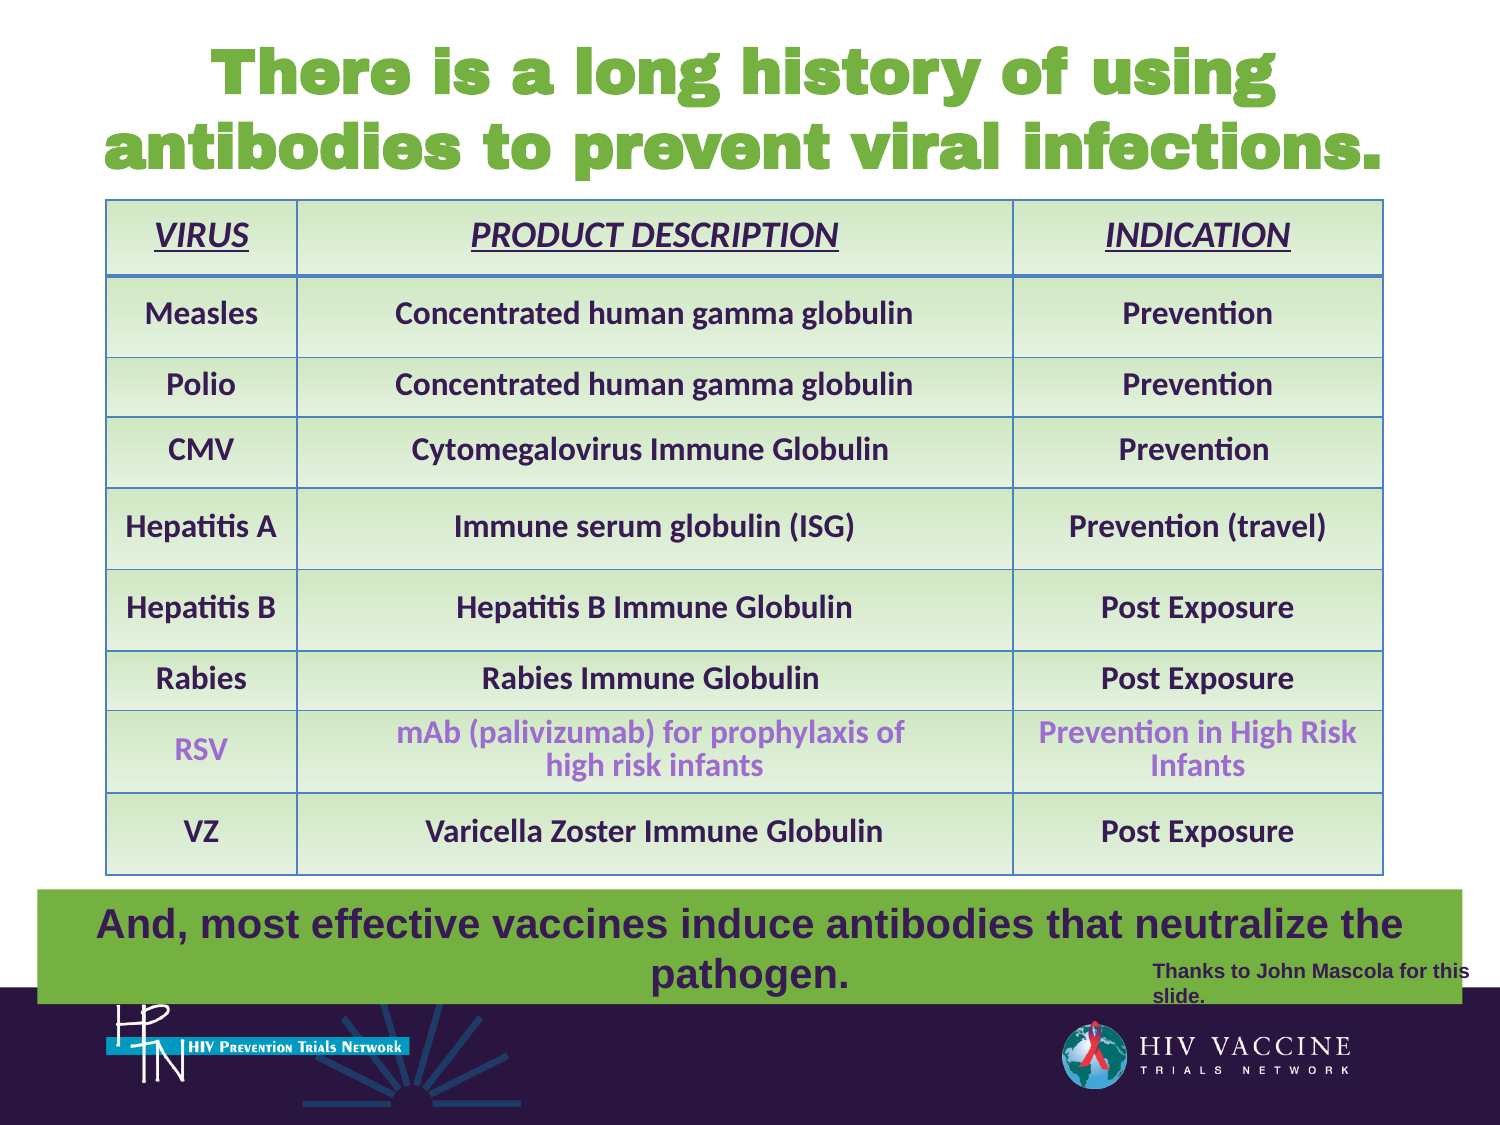

There is a long history of using
antibodies to prevent viral infections.
| VIRUS | PRODUCT DESCRIPTION | INDICATION |
| --- | --- | --- |
| Measles | Concentrated human gamma globulin | Prevention |
| Polio | Concentrated human gamma globulin | Prevention |
| CMV | Cytomegalovirus Immune Globulin | Prevention |
| Hepatitis A | Immune serum globulin (ISG) | Prevention (travel) |
| Hepatitis B | Hepatitis B Immune Globulin | Post Exposure |
| Rabies | Rabies Immune Globulin | Post Exposure |
| RSV | mAb (palivizumab) for prophylaxis of high risk infants | Prevention in High Risk Infants |
| VZ | Varicella Zoster Immune Globulin | Post Exposure |
And, most effective vaccines induce antibodies that neutralize the pathogen.
Thanks to John Mascola for this slide.